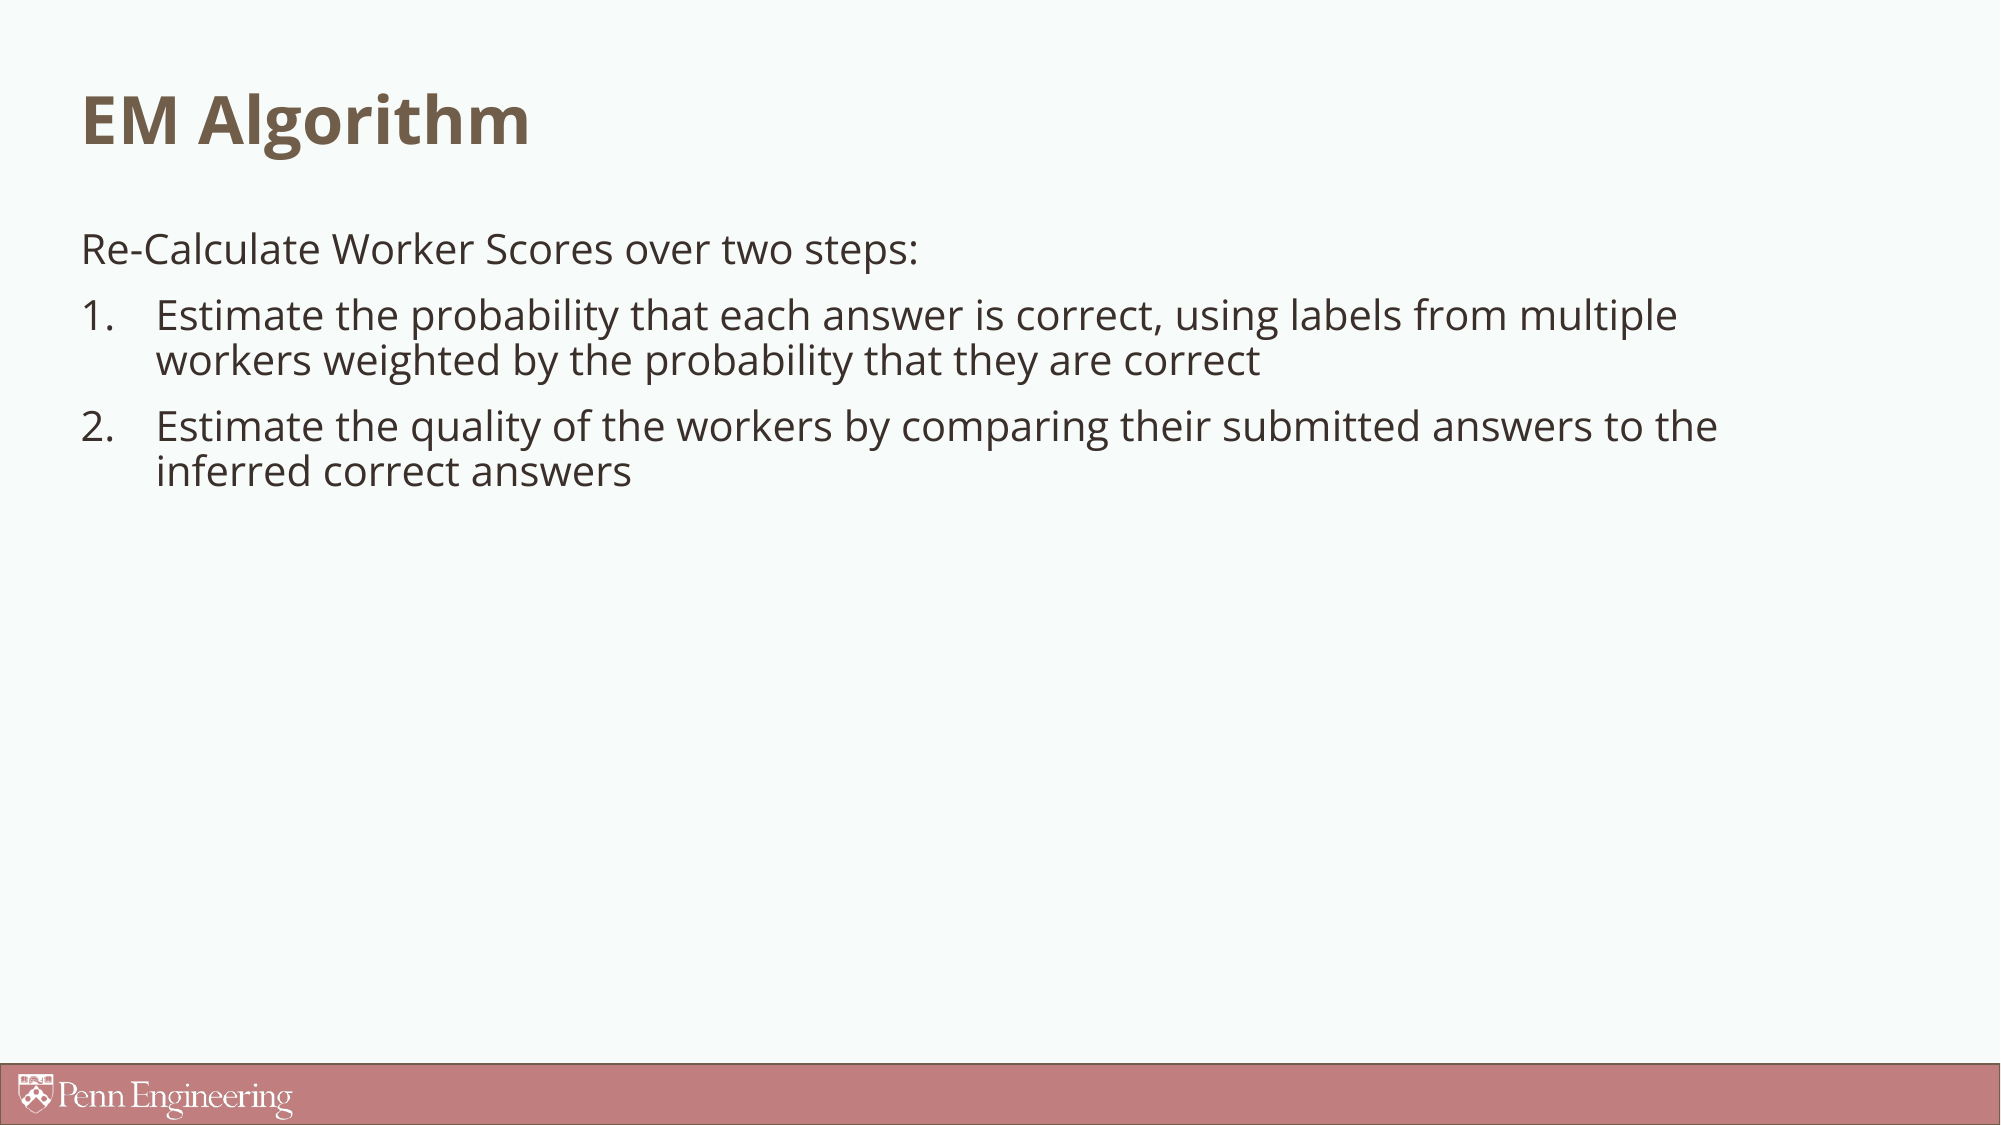

# EM Algorithm
Re-Calculate Worker Scores over two steps:
Estimate the probability that each answer is correct, using labels from multiple workers weighted by the probability that they are correct
Estimate the quality of the workers by comparing their submitted answers to the inferred correct answers